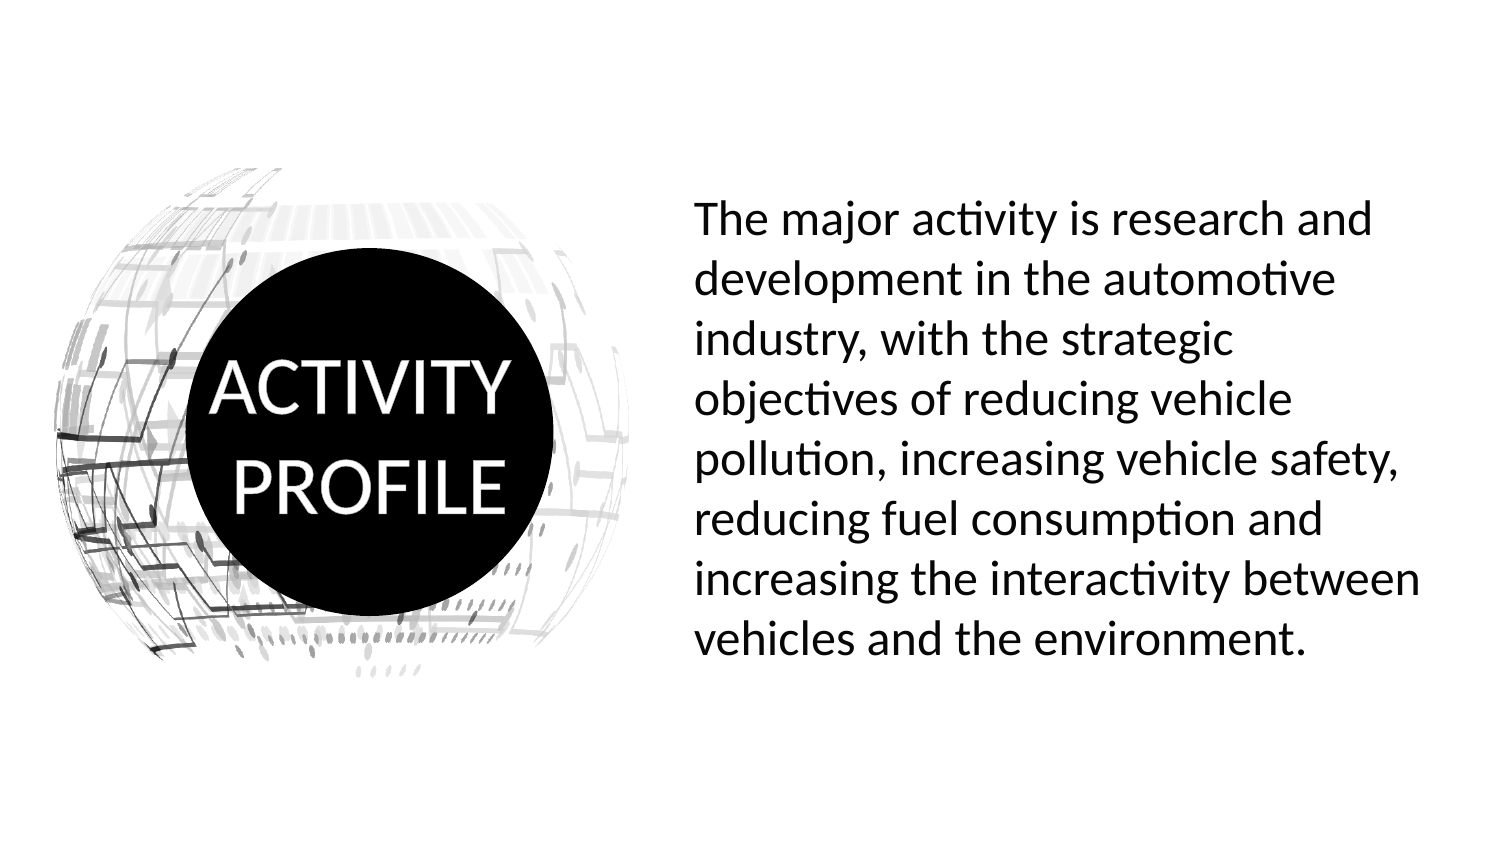

The major activity is research and development in the automotive industry, with the strategic objectives of reducing vehicle pollution, increasing vehicle safety, reducing fuel consumption and increasing the interactivity between vehicles and the environment.

ACTIVITY
PROFILE